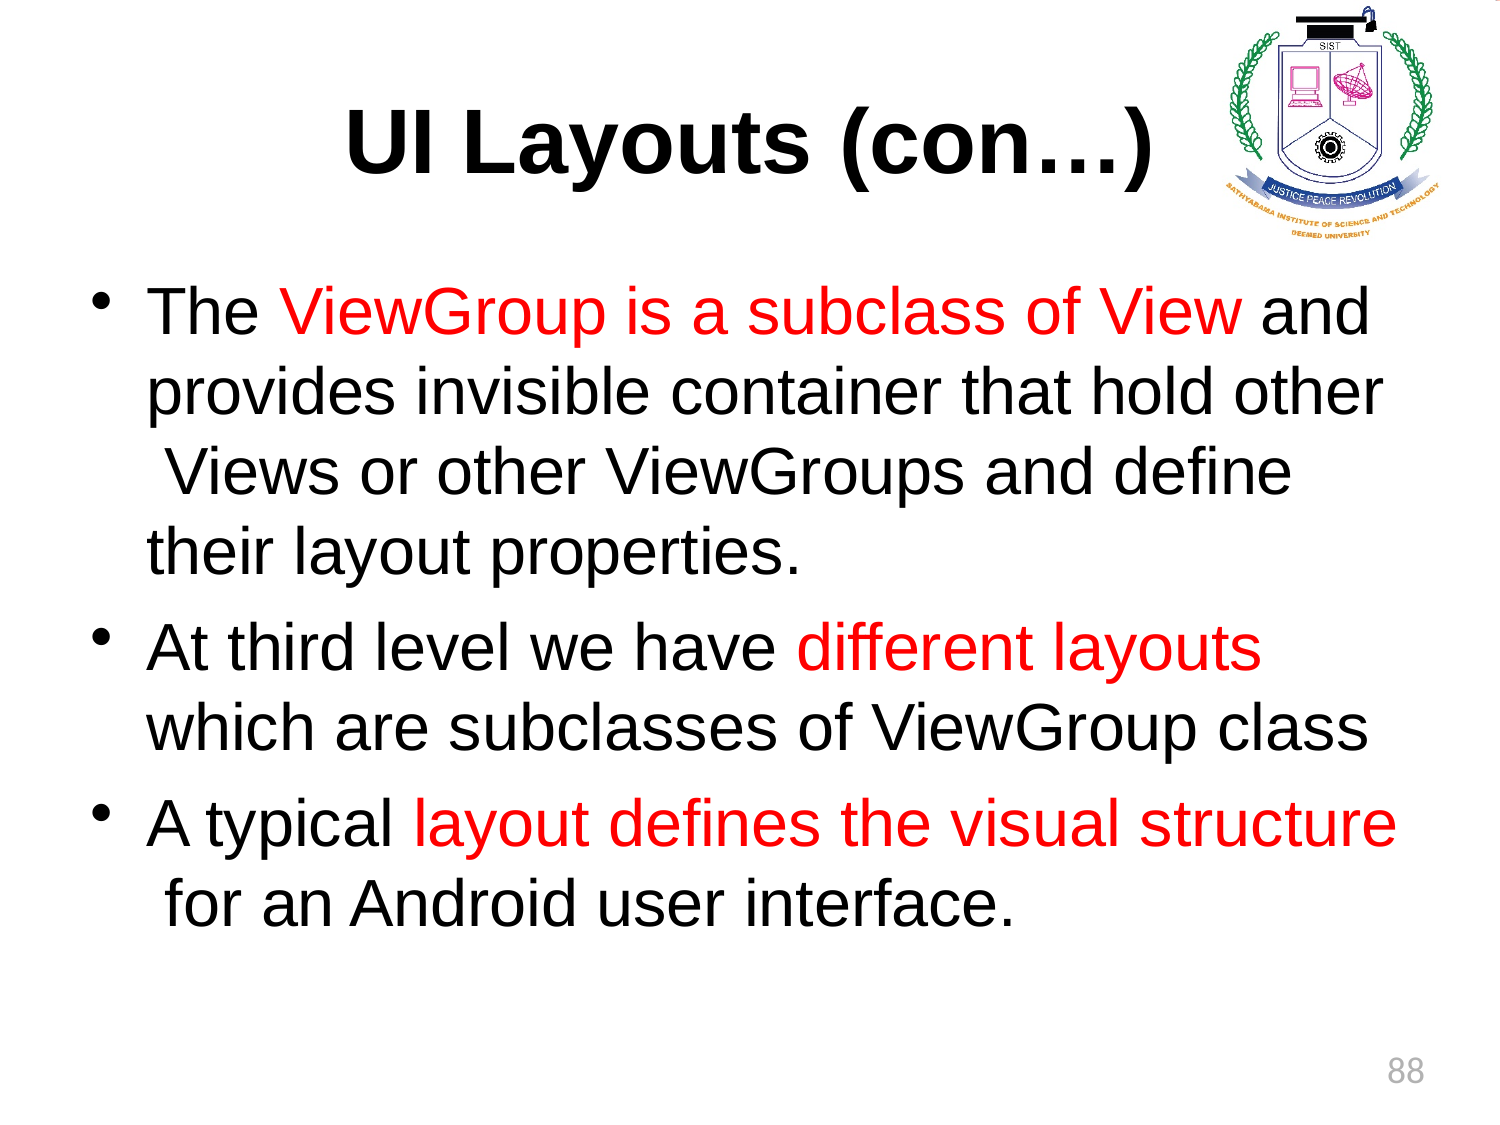

# UI Layouts (con…)
The ViewGroup is a subclass of View and  provides invisible container that hold other  Views or other ViewGroups and define  their layout properties.
At third level we have different layouts  which are subclasses of ViewGroup class
A typical layout defines the visual structure  for an Android user interface.
88